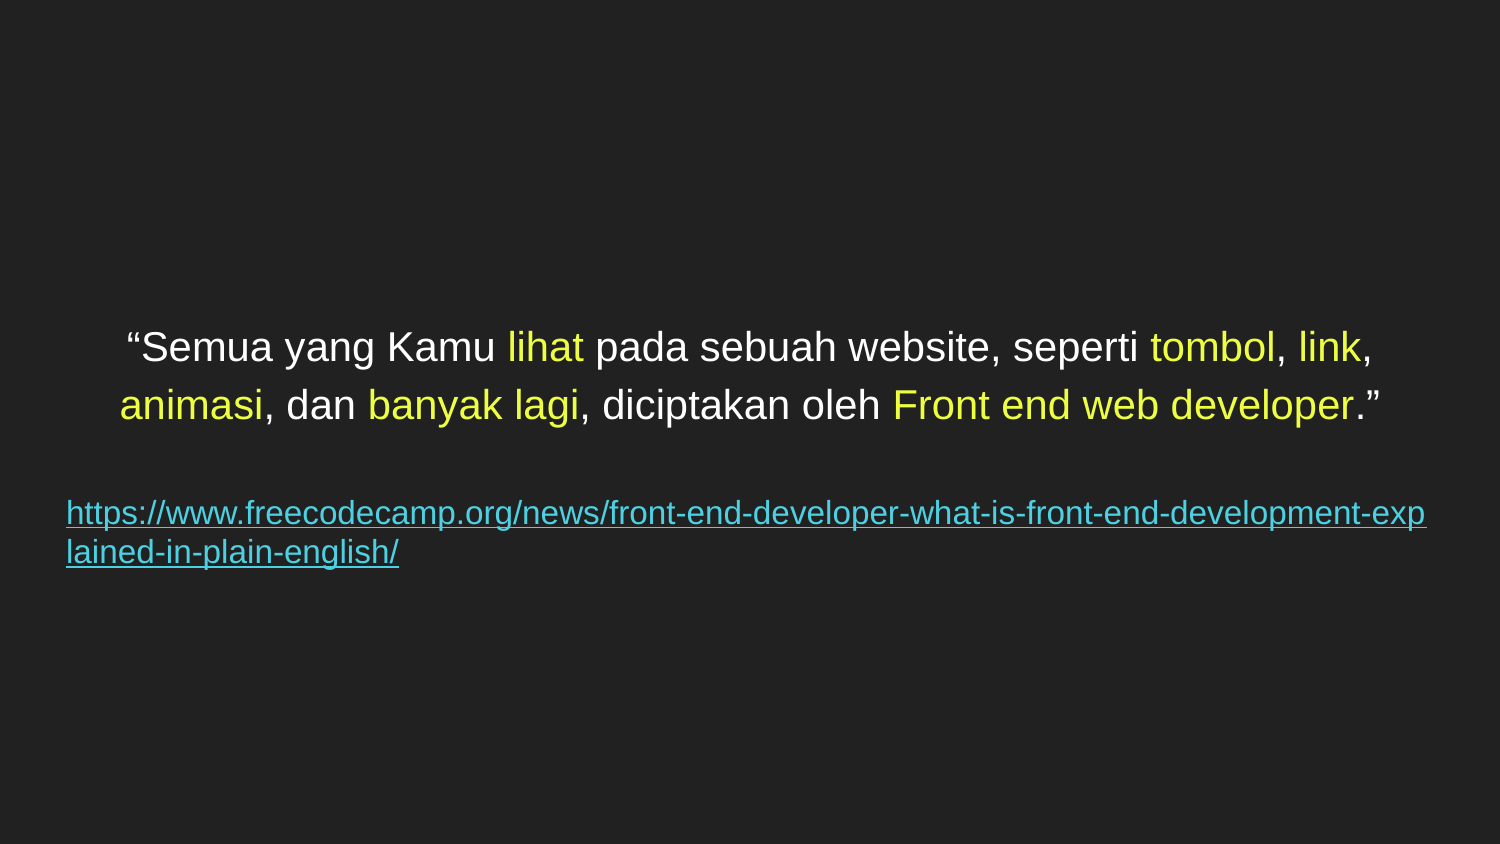

# “Semua yang Kamu lihat pada sebuah website, seperti tombol, link, animasi, dan banyak lagi, diciptakan oleh Front end web developer.”

https://www.freecodecamp.org/news/front-end-developer-what-is-front-end-development-explained-in-plain-english/